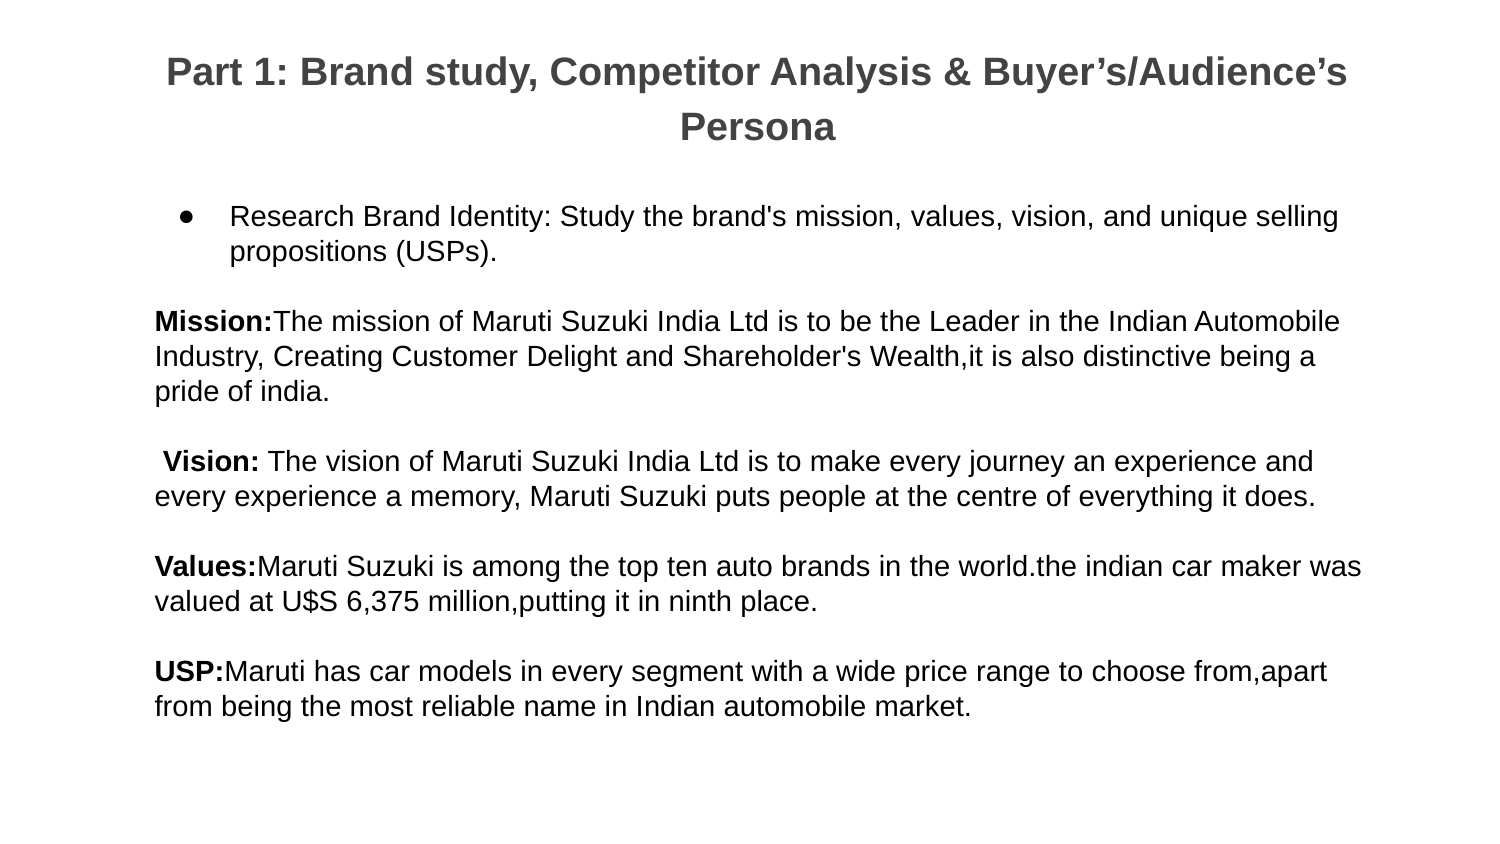

Part 1: Brand study, Competitor Analysis & Buyer’s/Audience’s Persona
Research Brand Identity: Study the brand's mission, values, vision, and unique selling propositions (USPs).

Mission:The mission of Maruti Suzuki India Ltd is to be the Leader in the Indian Automobile Industry, Creating Customer Delight and Shareholder's Wealth,it is also distinctive being a pride of india.

 Vision: The vision of Maruti Suzuki India Ltd is to make every journey an experience and every experience a memory, Maruti Suzuki puts people at the centre of everything it does.

Values:Maruti Suzuki is among the top ten auto brands in the world.the indian car maker was valued at U$S 6,375 million,putting it in ninth place.

USP:Maruti has car models in every segment with a wide price range to choose from,apart from being the most reliable name in Indian automobile market.